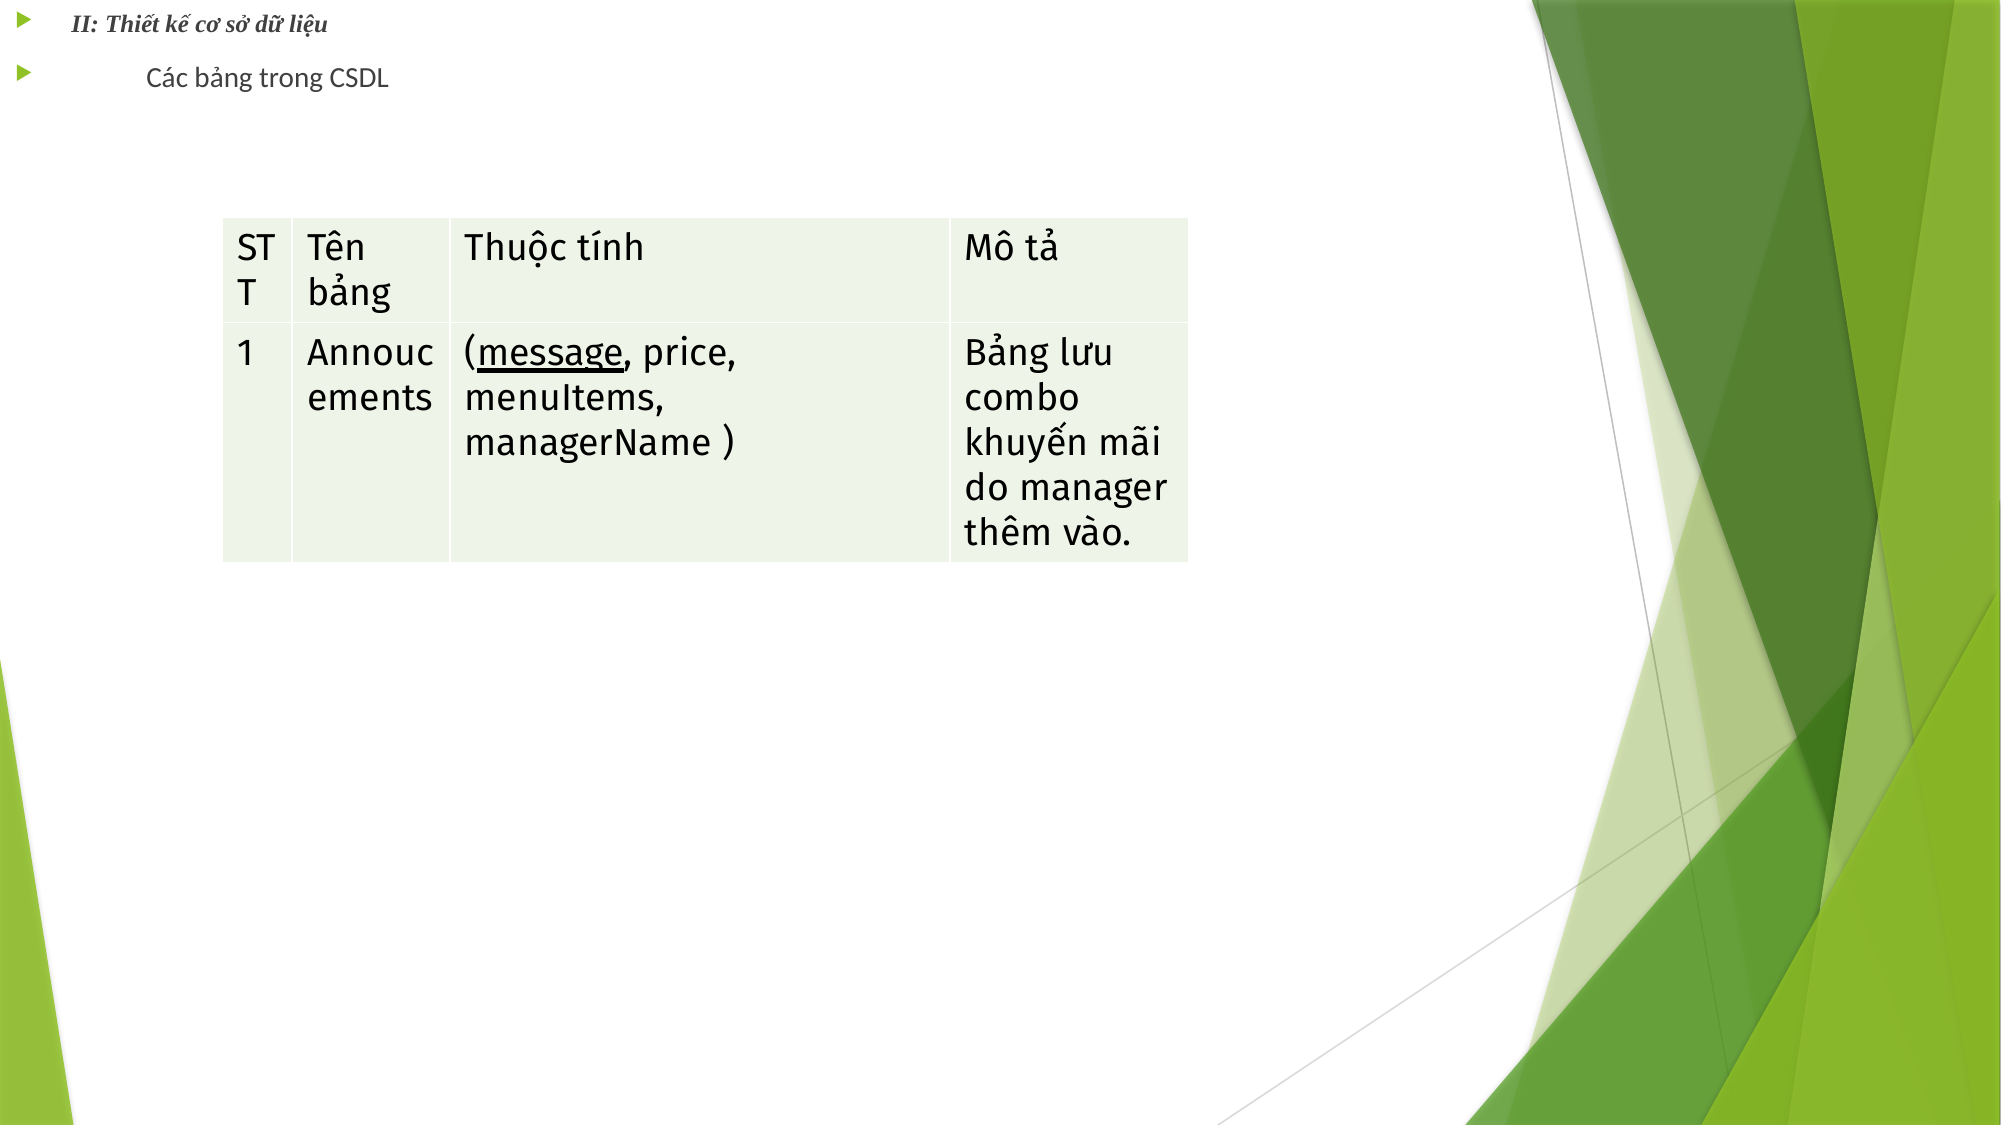

II: Thiết kế cơ sở dữ liệu
            Các bảng trong CSDL

| STT | Tên bảng | Thuộc tính | Mô tả |
| --- | --- | --- | --- |
| 1 | Annoucements | (message, price, menuItems, managerName ) | Bảng lưu combo khuyến mãi do manager thêm vào. |